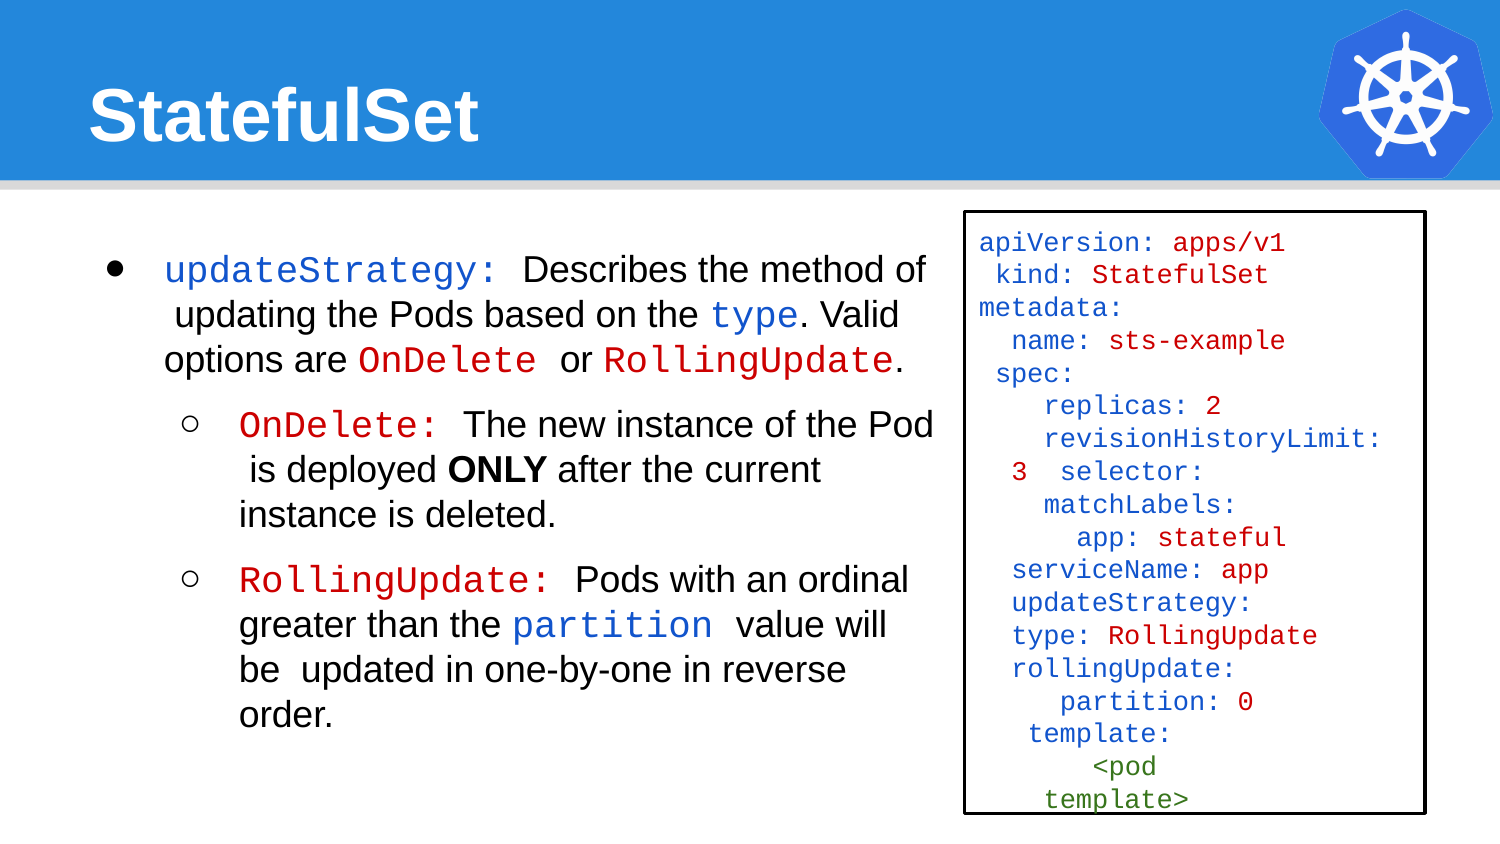

# StatefulSet
apiVersion: apps/v1  kind: StatefulSet  metadata:
name: sts-example  spec:
replicas: 2
revisionHistoryLimit: 3  selector:
matchLabels:  app: stateful
serviceName: app  updateStrategy:  type: RollingUpdate  rollingUpdate:
partition: 0  template:
<pod template>
updateStrategy: Describes the method of  updating the Pods based on the type. Valid  options are OnDelete or RollingUpdate.
OnDelete: The new instance of the Pod  is deployed ONLY after the current  instance is deleted.
RollingUpdate: Pods with an ordinal  greater than the partition value will be  updated in one-by-one in reverse order.